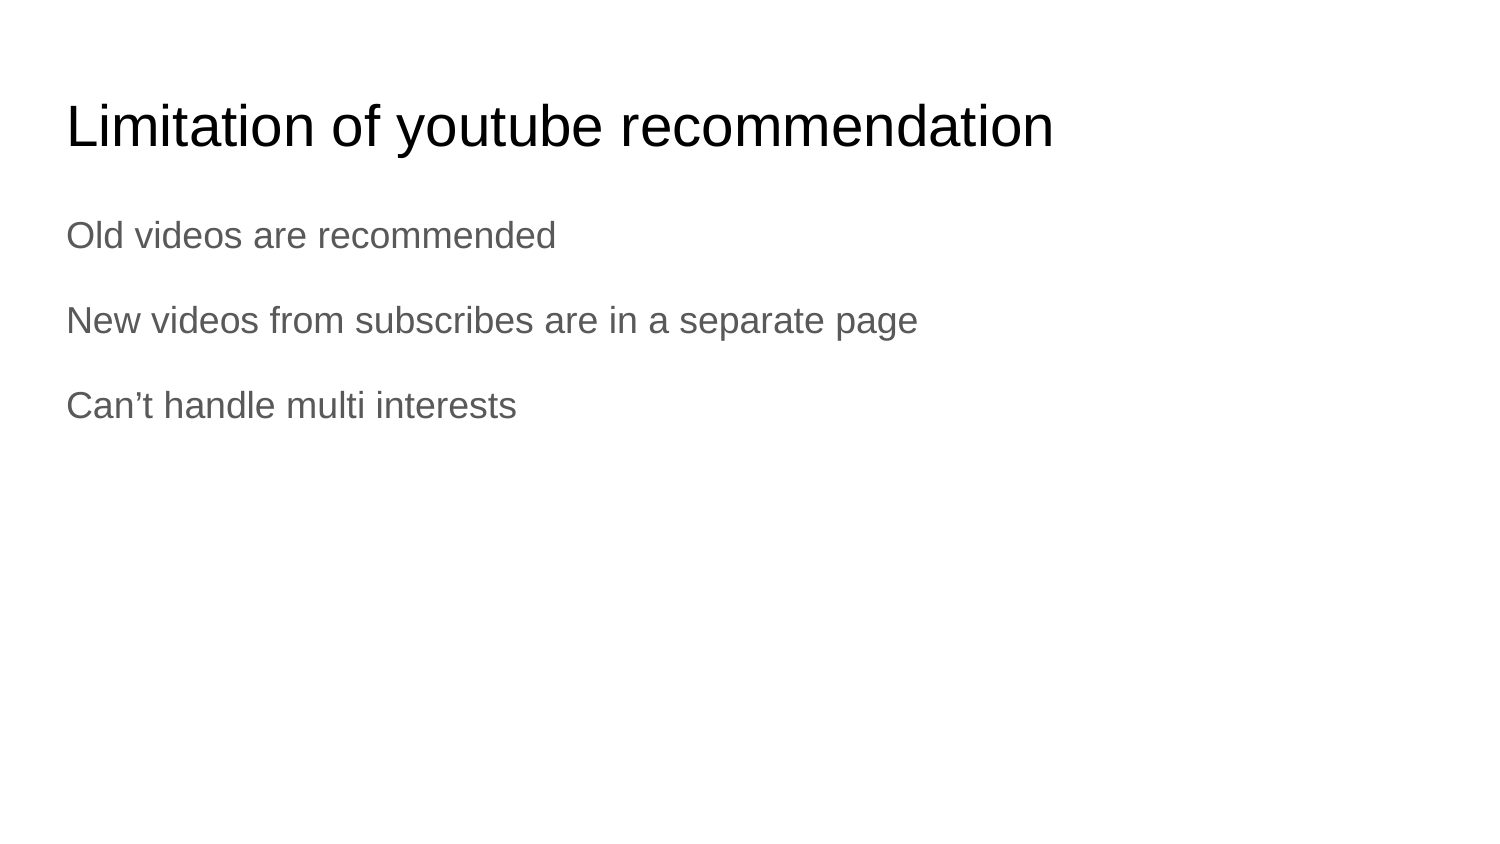

# Limitation of youtube recommendation
Old videos are recommended
New videos from subscribes are in a separate page
Can’t handle multi interests